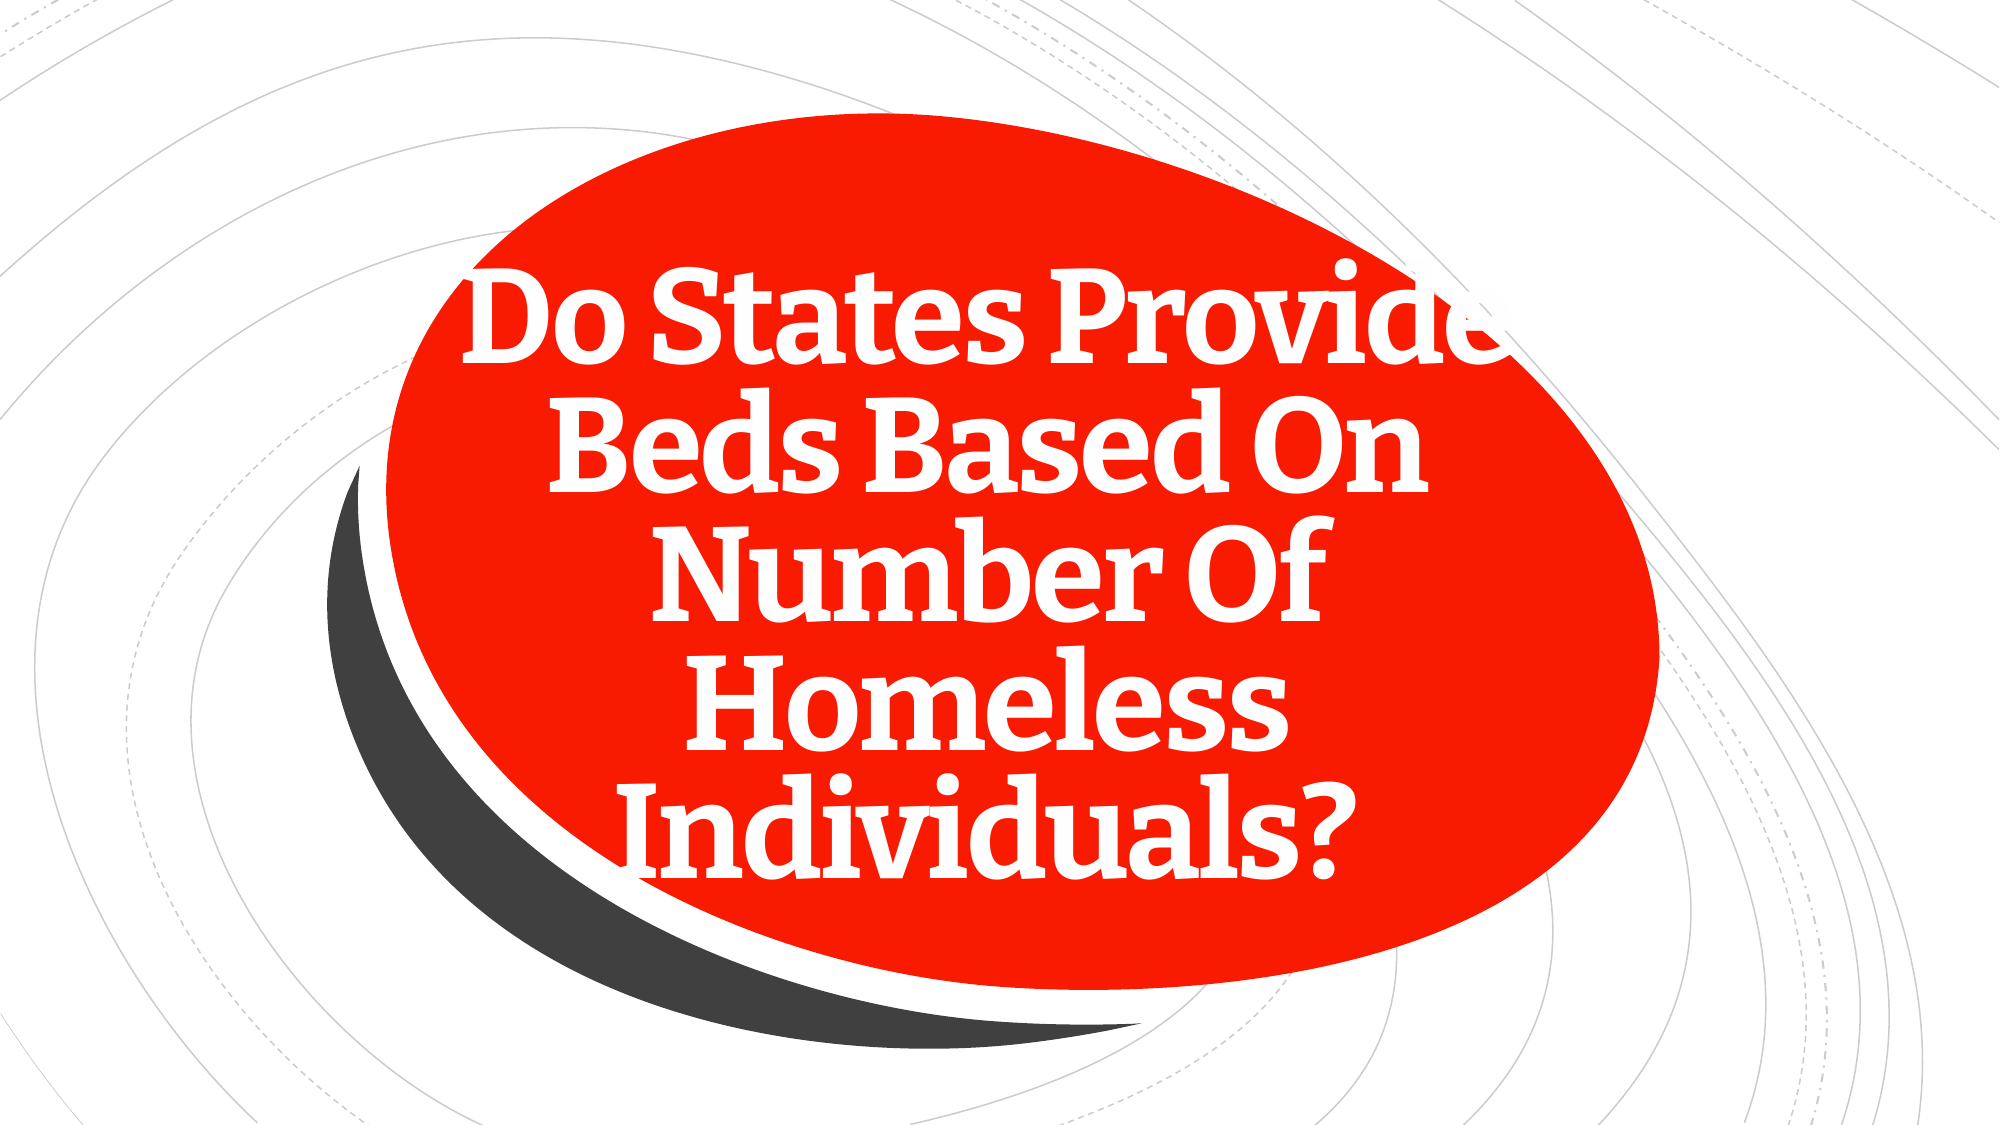

Do States Provide Beds Based On Number Of Homeless Individuals?